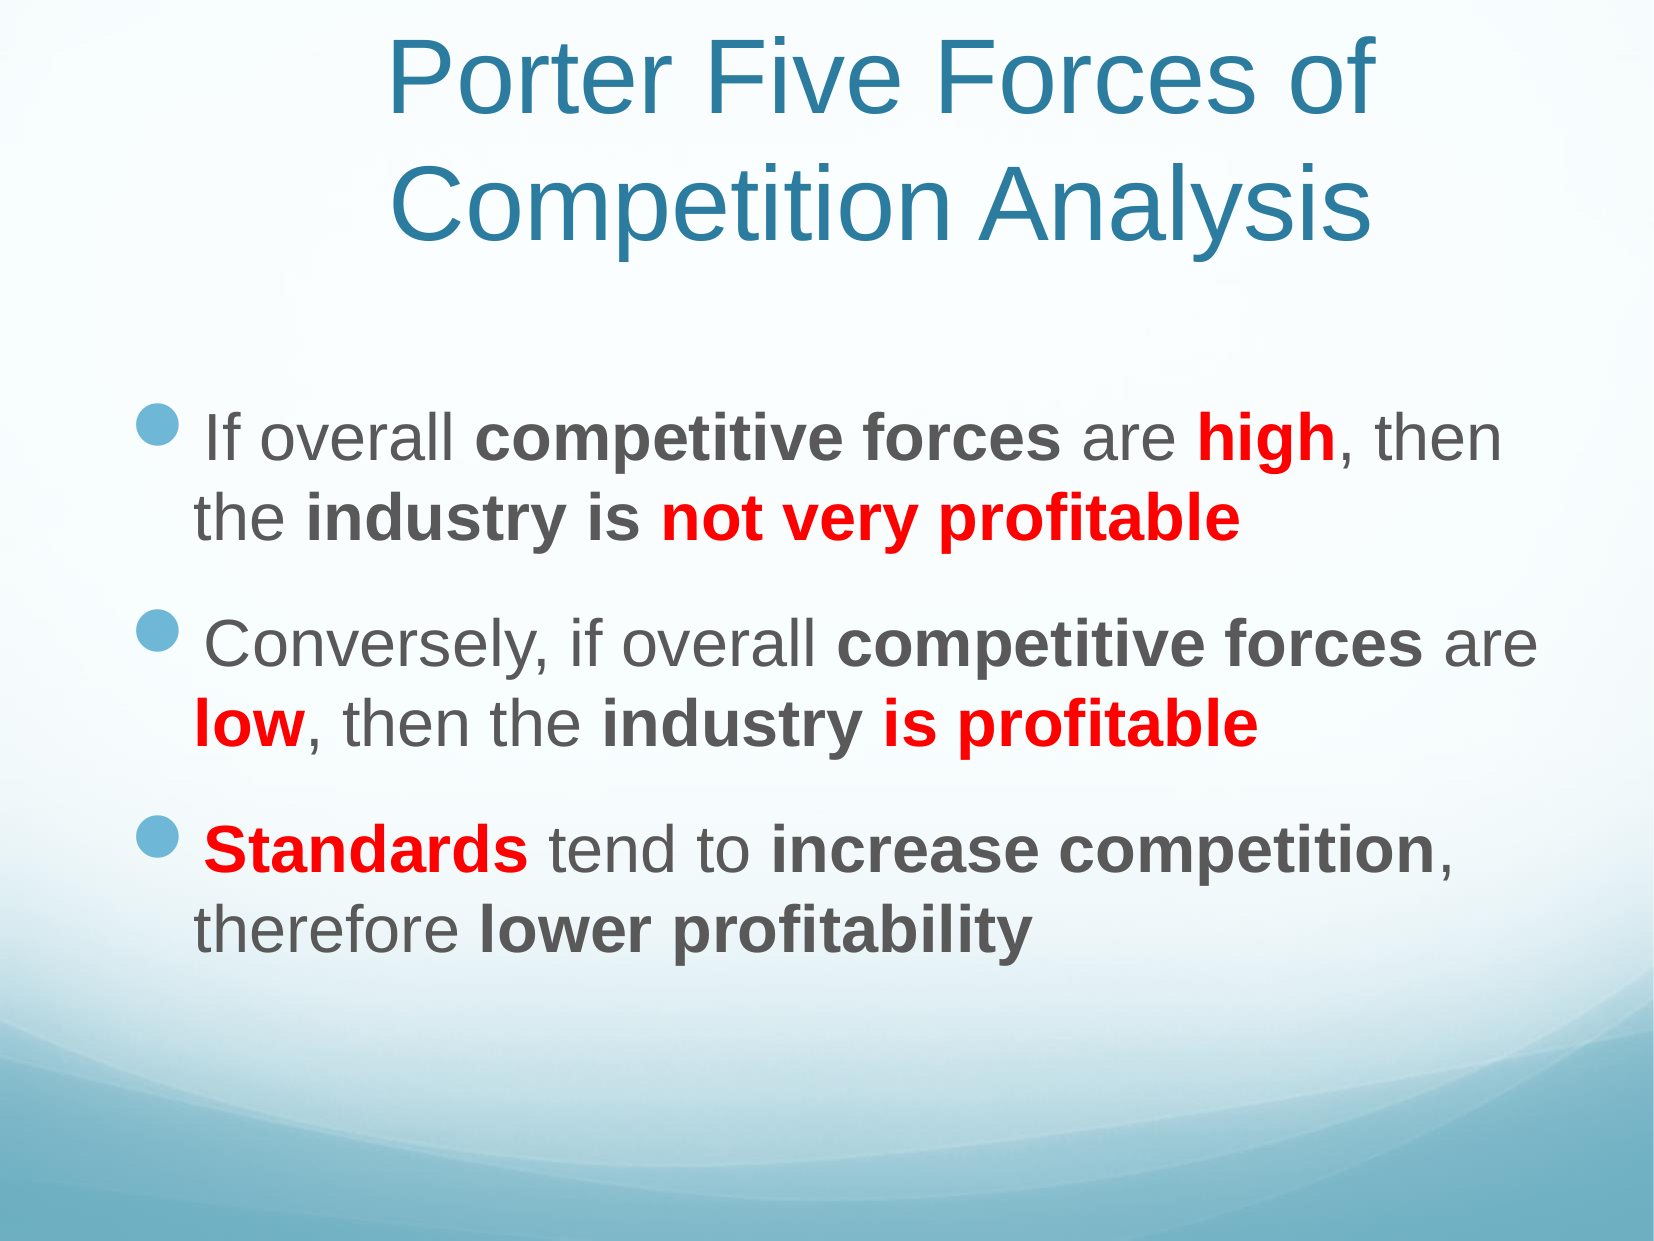

# Porter Five Forces of Competition Analysis
If overall competitive forces are high, then the industry is not very profitable
Conversely, if overall competitive forces are low, then the industry is profitable
Standards tend to increase competition, therefore lower profitability